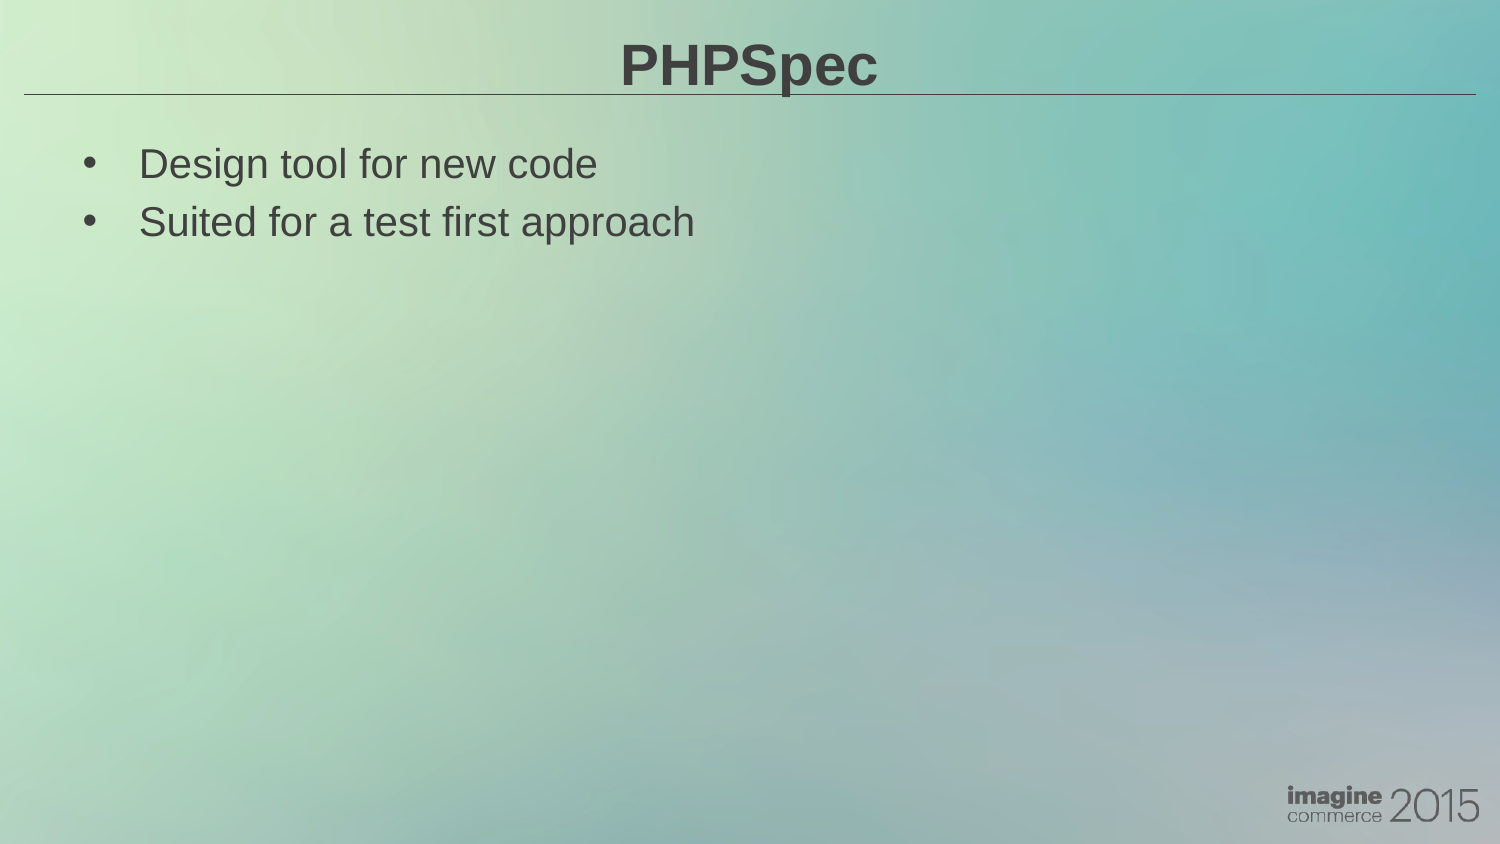

# PHPSpec
Design tool for new code
Suited for a test first approach